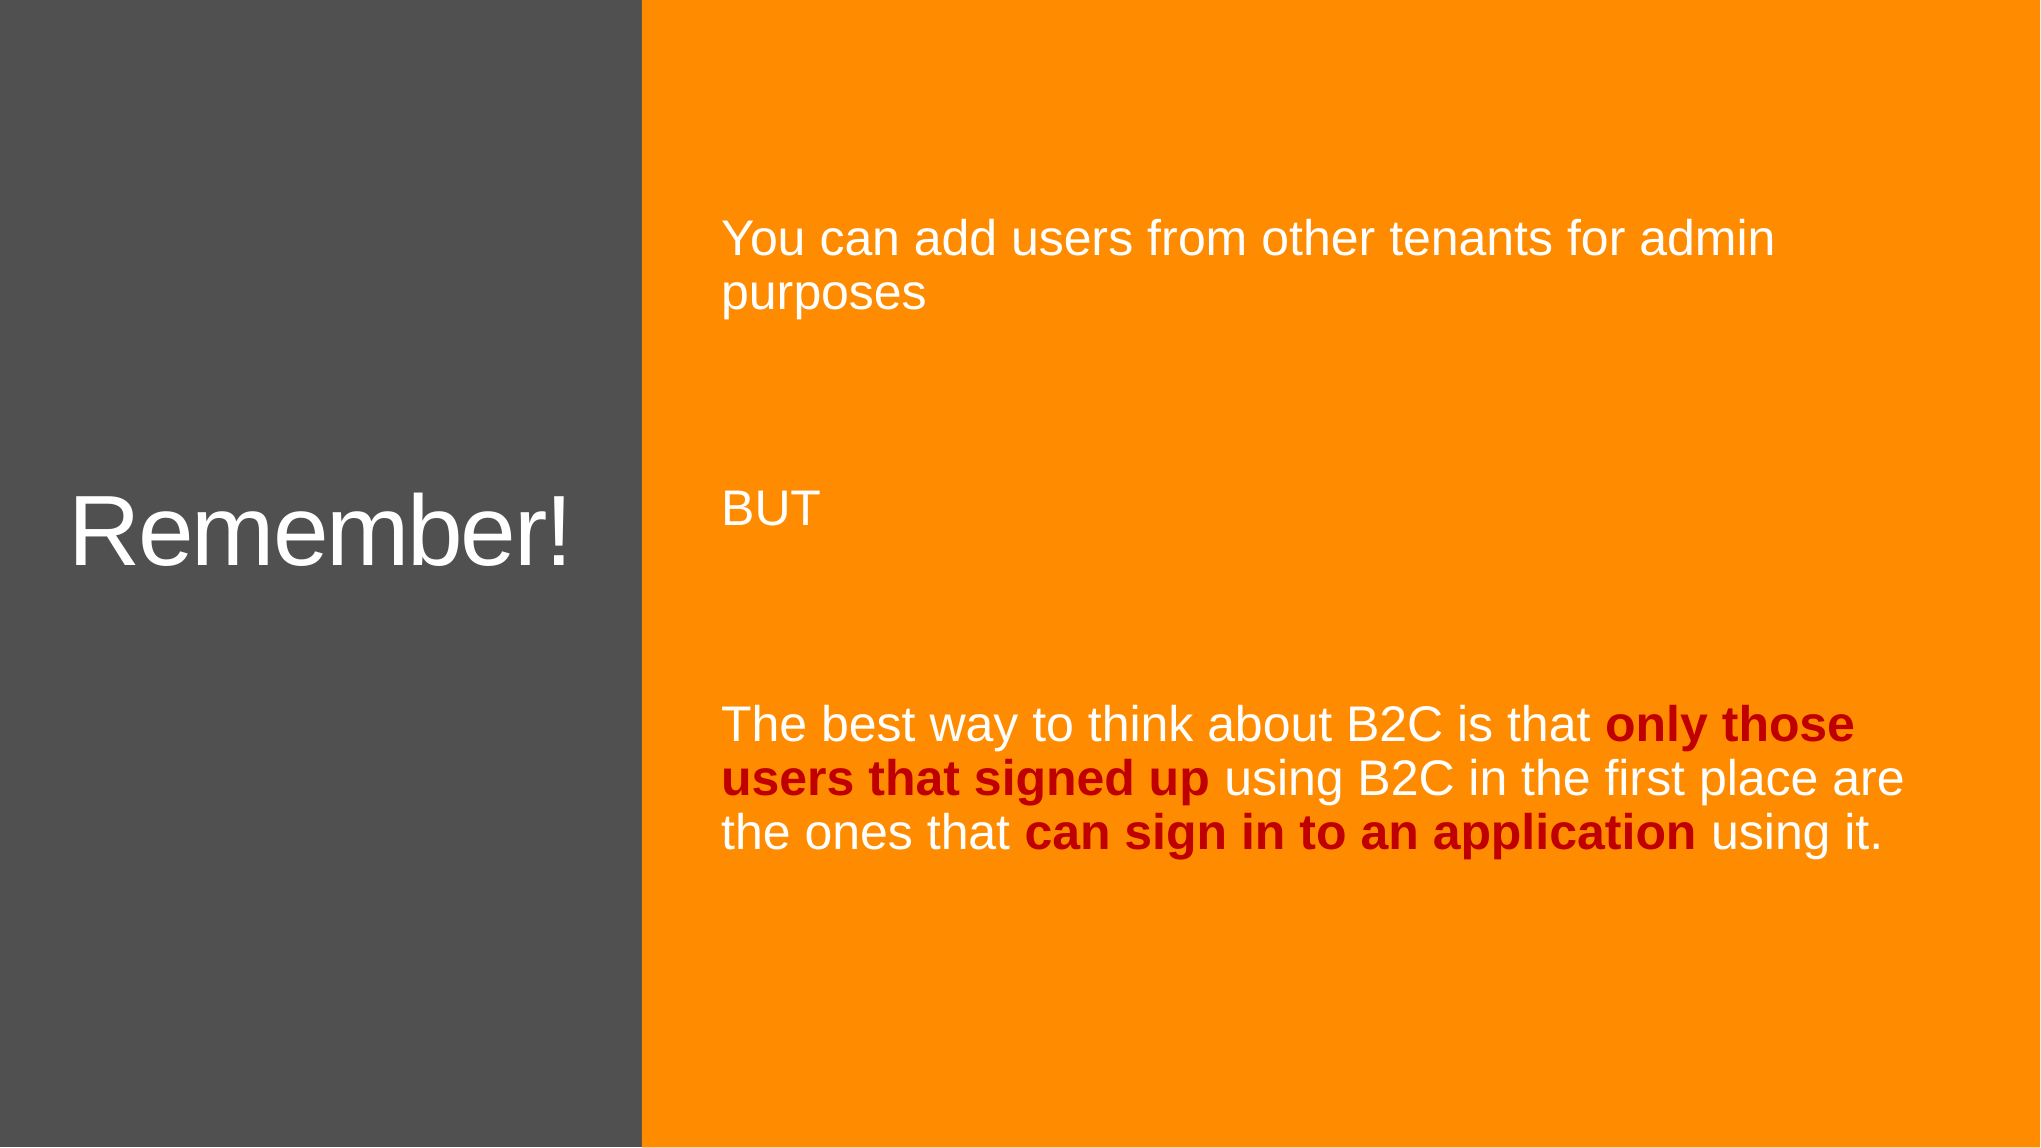

You can add users from other tenants for admin purposes

BUT

The best way to think about B2C is that only those users that signed up using B2C in the first place are the ones that can sign in to an application using it.
# Remember!